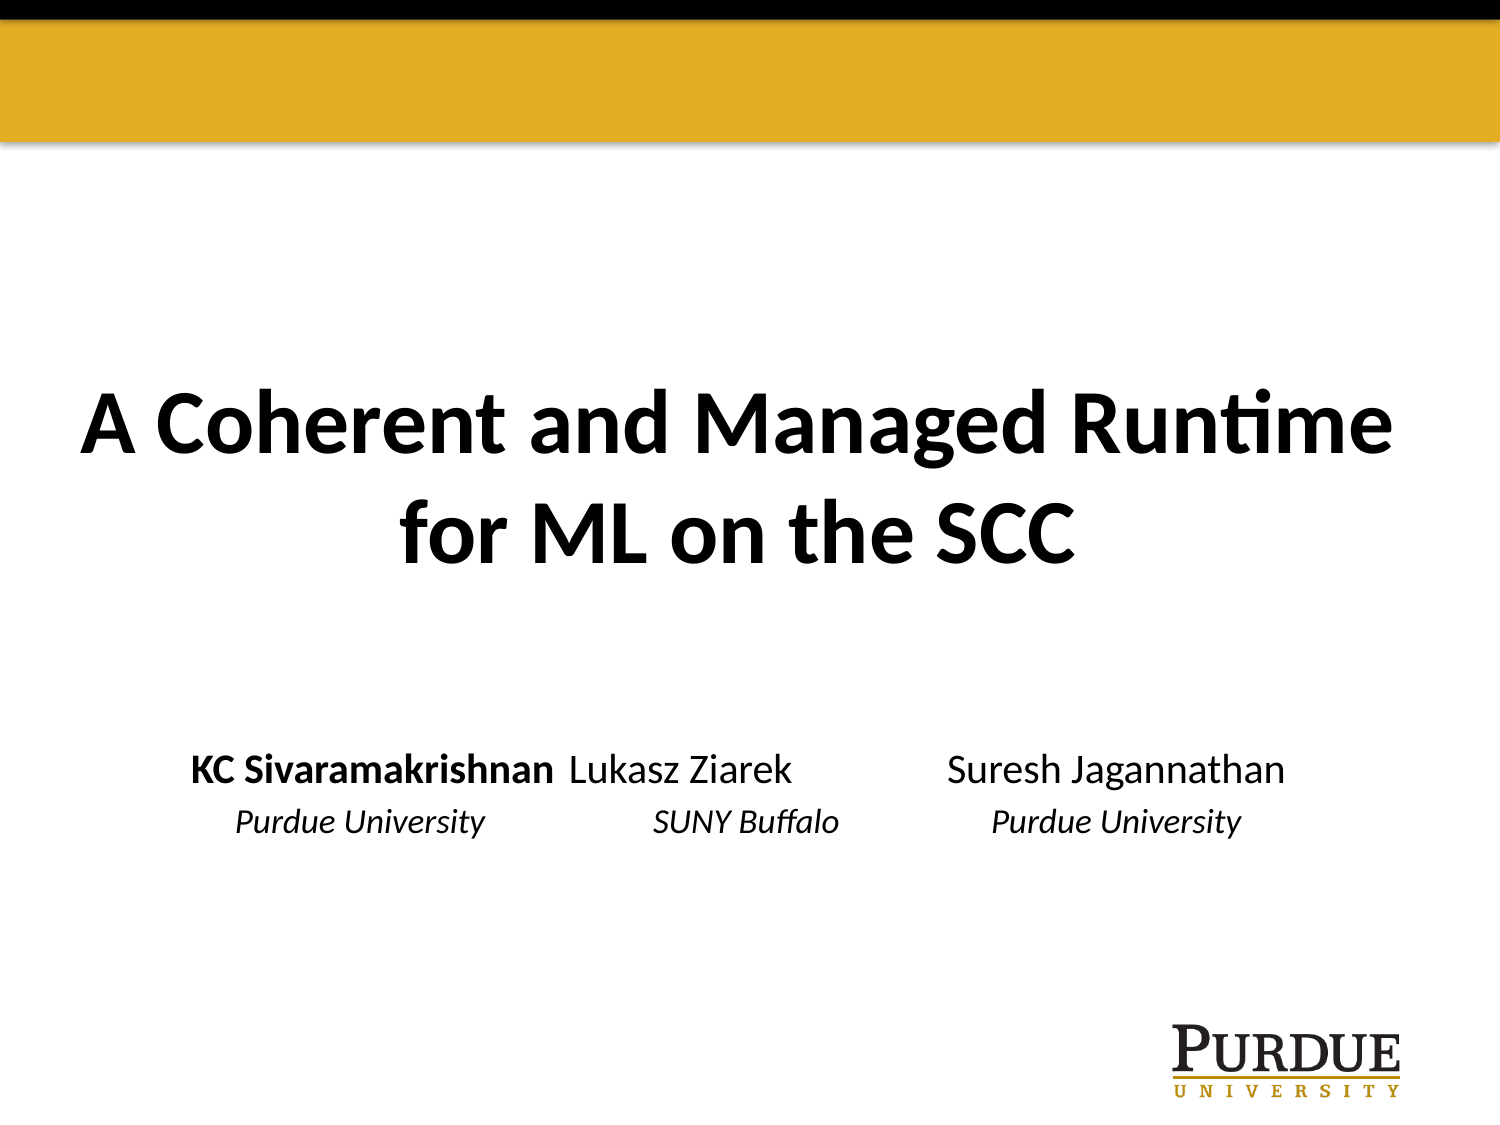

# A Coherent and Managed Runtime for ML on the SCC

KC Sivaramakrishnan		Lukasz Ziarek 		Suresh Jagannathan
Purdue University                     SUNY Buffalo 			Purdue University